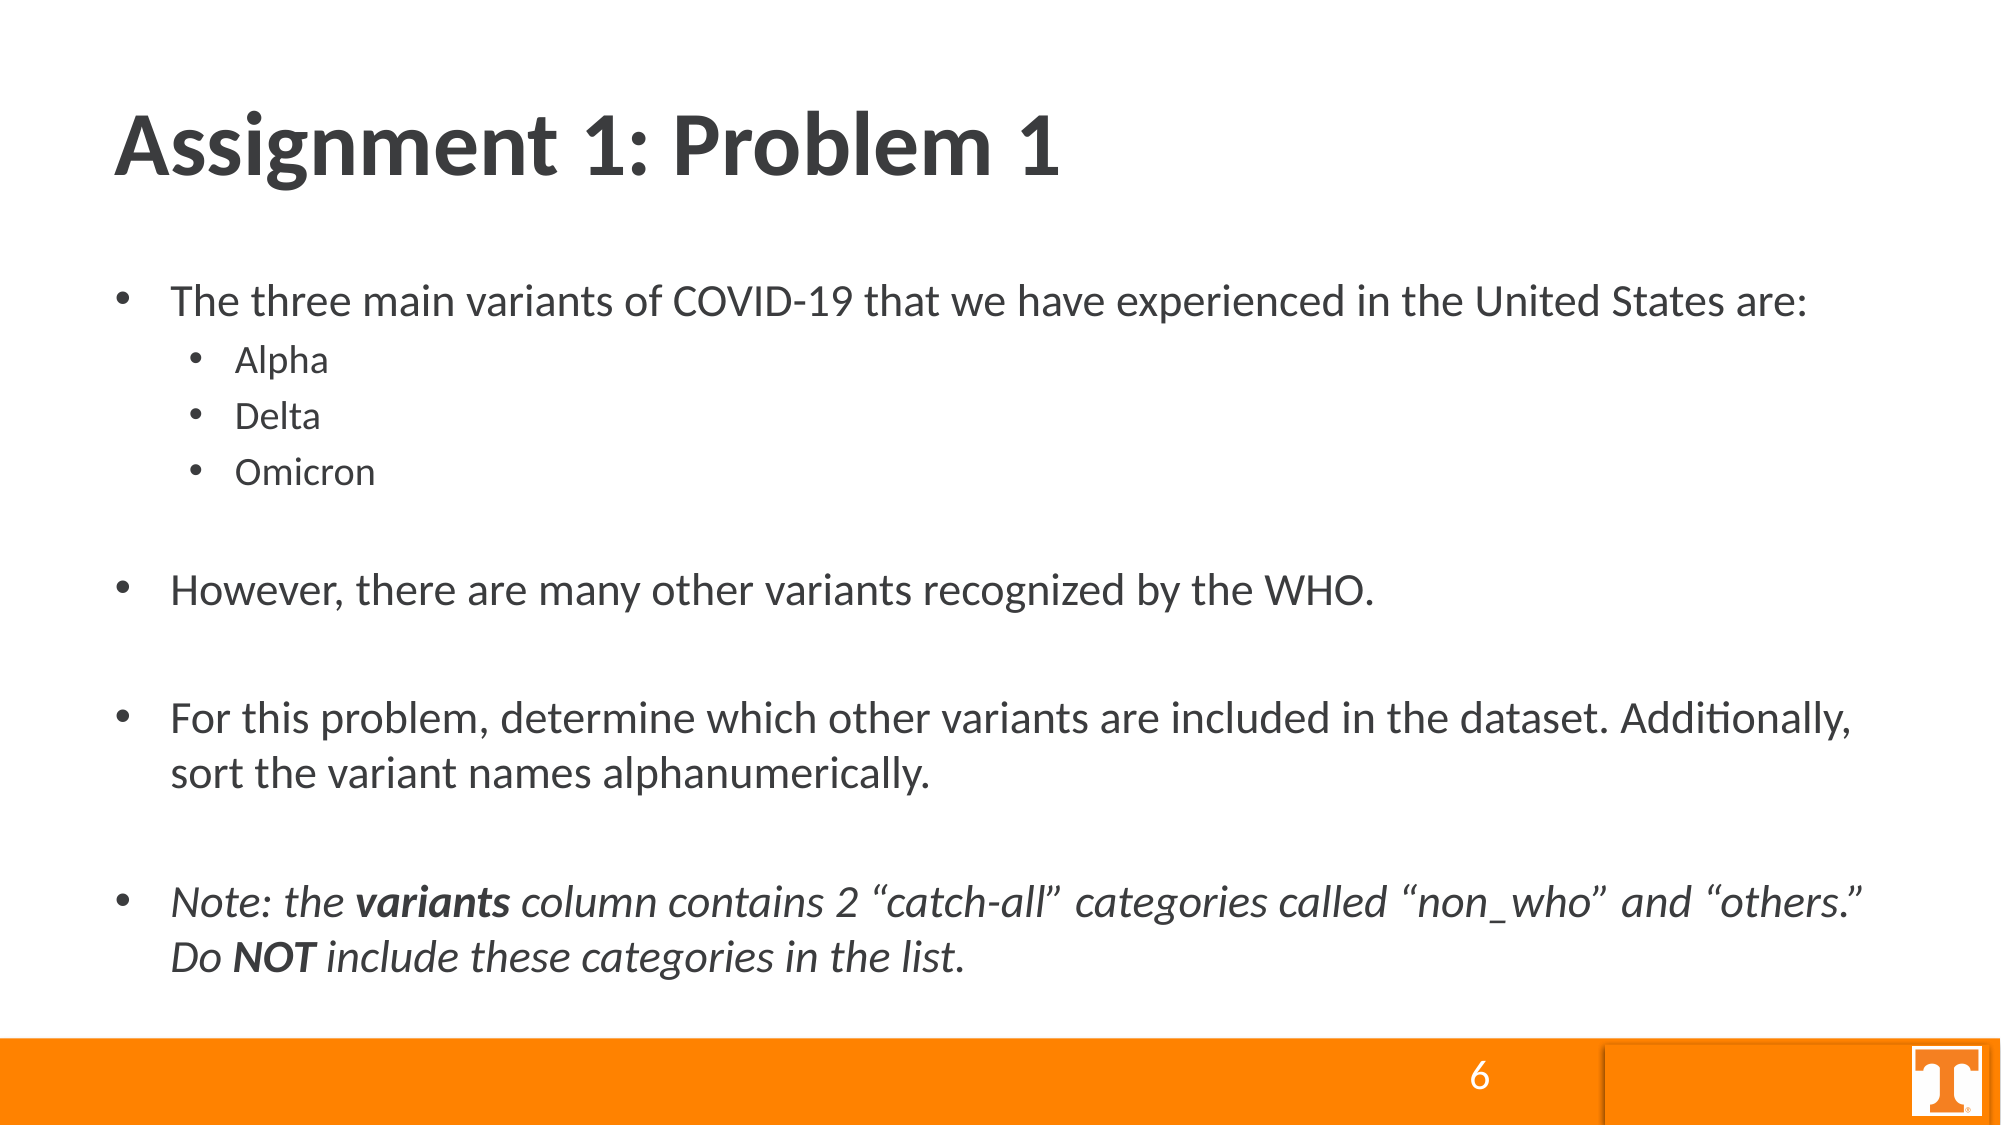

# Assignment 1: Problem 1
The three main variants of COVID-19 that we have experienced in the United States are:
Alpha
Delta
Omicron

However, there are many other variants recognized by the WHO.

For this problem, determine which other variants are included in the dataset. Additionally, sort the variant names alphanumerically.

Note: the variants column contains 2 “catch-all” categories called “non_who” and “others.” Do NOT include these categories in the list.

6